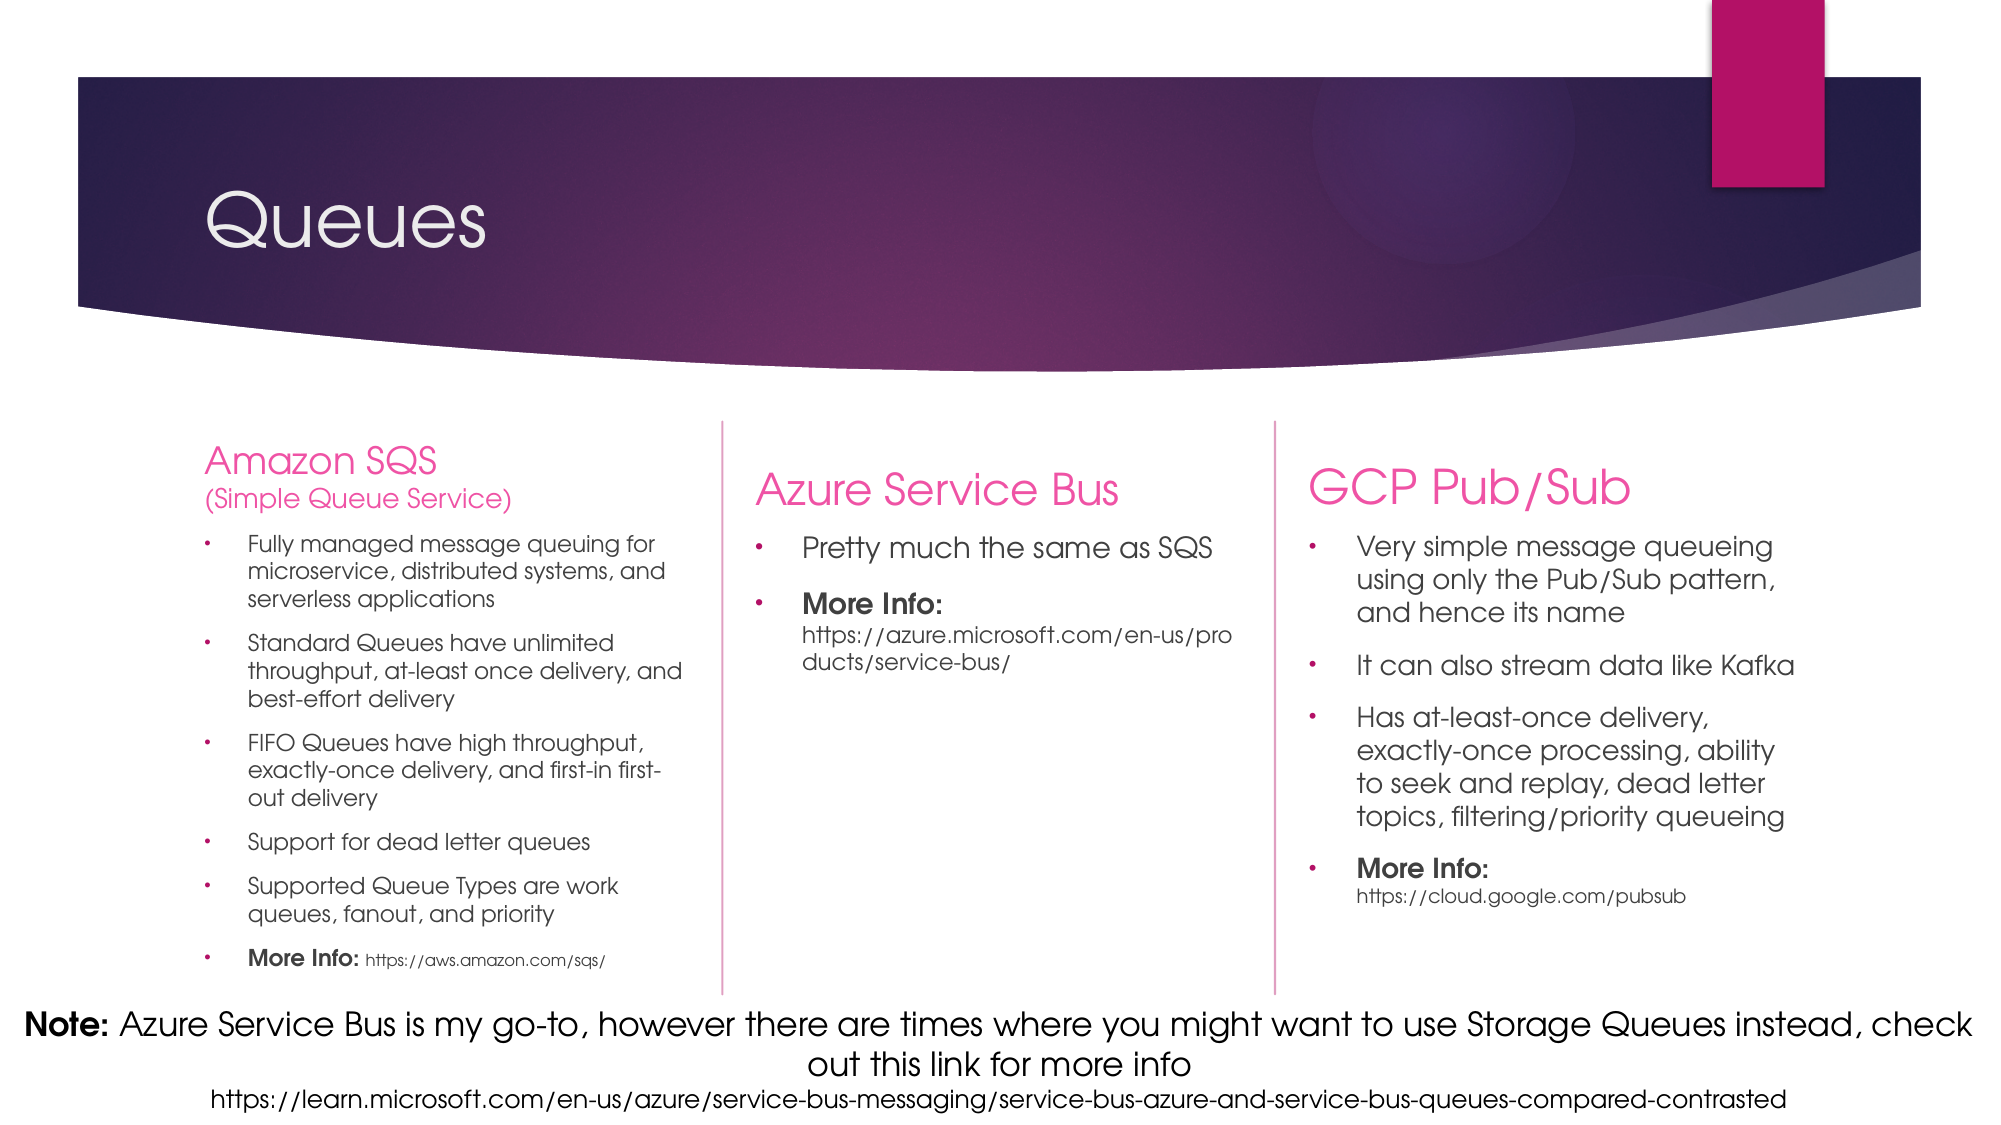

# Queues
Azure Service Bus
GCP Pub/Sub
Amazon SQS
(Simple Queue Service)
Very simple message queueing using only the Pub/Sub pattern, and hence its name
It can also stream data like Kafka
Has at-least-once delivery, exactly-once processing, ability to seek and replay, dead letter topics, filtering/priority queueing
More Info: https://cloud.google.com/pubsub

Pretty much the same as SQS
More Info: https://azure.microsoft.com/en-us/products/service-bus/
Fully managed message queuing for microservice, distributed systems, and serverless applications
Standard Queues have unlimited throughput, at-least once delivery, and best-effort delivery
FIFO Queues have high throughput, exactly-once delivery, and first-in first-out delivery
Support for dead letter queues
Supported Queue Types are work queues, fanout, and priority
More Info: https://aws.amazon.com/sqs/
Note: Azure Service Bus is my go-to, however there are times where you might want to use Storage Queues instead, check out this link for more info
https://learn.microsoft.com/en-us/azure/service-bus-messaging/service-bus-azure-and-service-bus-queues-compared-contrasted